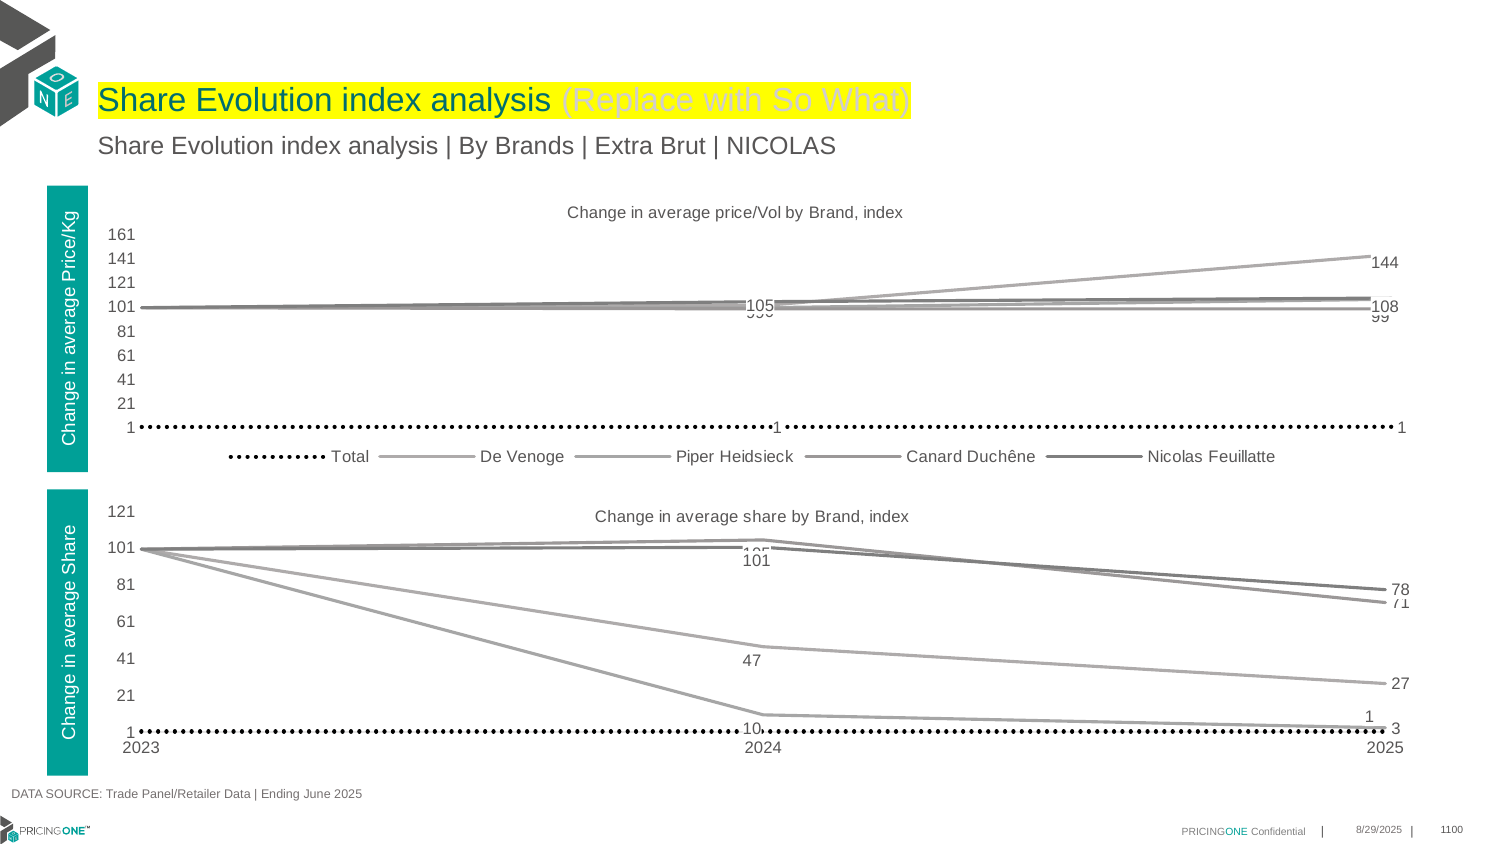

# Share Evolution index analysis (Replace with So What)
Share Evolution index analysis | By Brands | Extra Brut | NICOLAS

### Chart: Change in average price/Vol by Brand, index

| Category | Total | De Venoge | Piper Heidsieck | Canard Duchêne | Nicolas Feuillatte |
|---|---|---|---|---|---|
| 2023 | 1.0 | 100.0 | 100.0 | 100.0 | 100.0 |
| 2024 | 1.0581491033527681 | 102.0 | 100.0 | 99.0 | 105.0 |
| 2025 | 1.1469809029694227 | 144.0 | 107.0 | 99.0 | 108.0 |
Change in average Price/Kg

### Chart: Change in average share by Brand, index

| Category | Total | De Venoge | Piper Heidsieck | Canard Duchêne | Nicolas Feuillatte |
|---|---|---|---|---|---|
| 2023 | 1.0 | 100.0 | 100.0 | 100.0 | 100.0 |
| 2024 | 1.0 | 47.0 | 10.0 | 105.0 | 101.0 |
| 2025 | 1.0 | 27.0 | 3.0 | 71.0 | 78.0 |
Change in average Share
DATA SOURCE: Trade Panel/Retailer Data | Ending June 2025

8/29/2025
1100